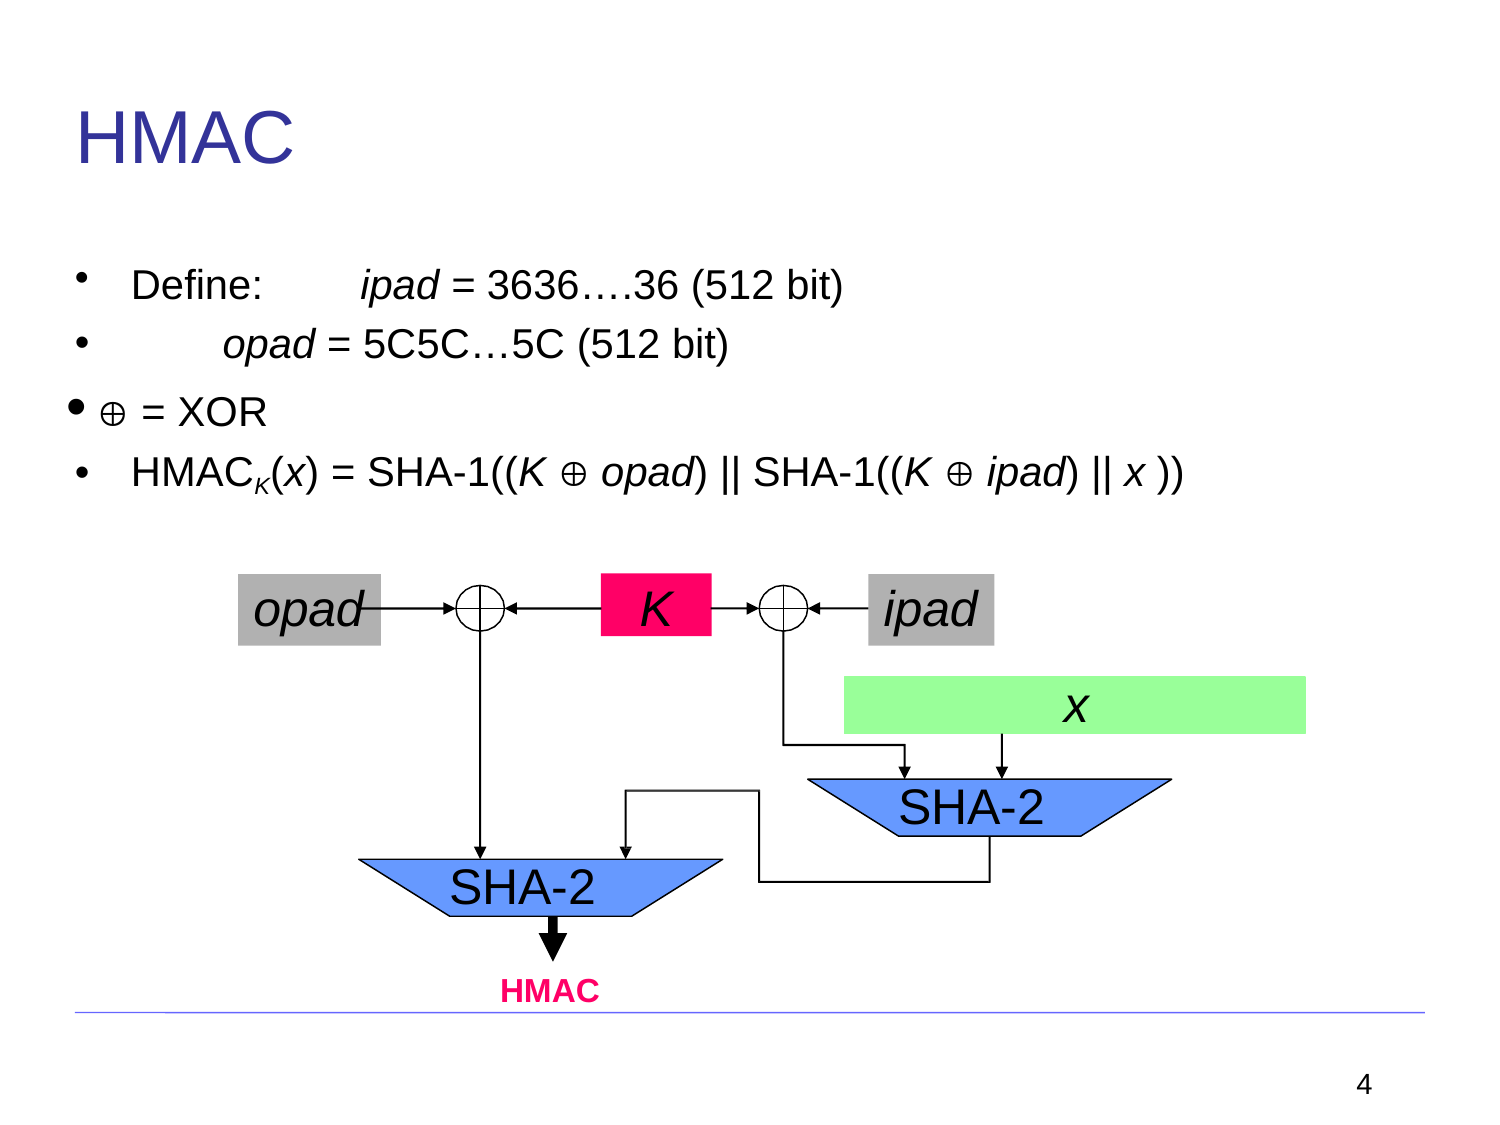

# HMAC
Define:	ipad = 3636….36 (512 bit)
opad = 5C5C…5C (512 bit)
 ⊕ = XOR
HMACK(x) = SHA-1((K ⊕ opad) || SHA-1((K ⊕ ipad) || x ))
K

opad
ipad

x
SHA-2

SHA-2
HMAC
4